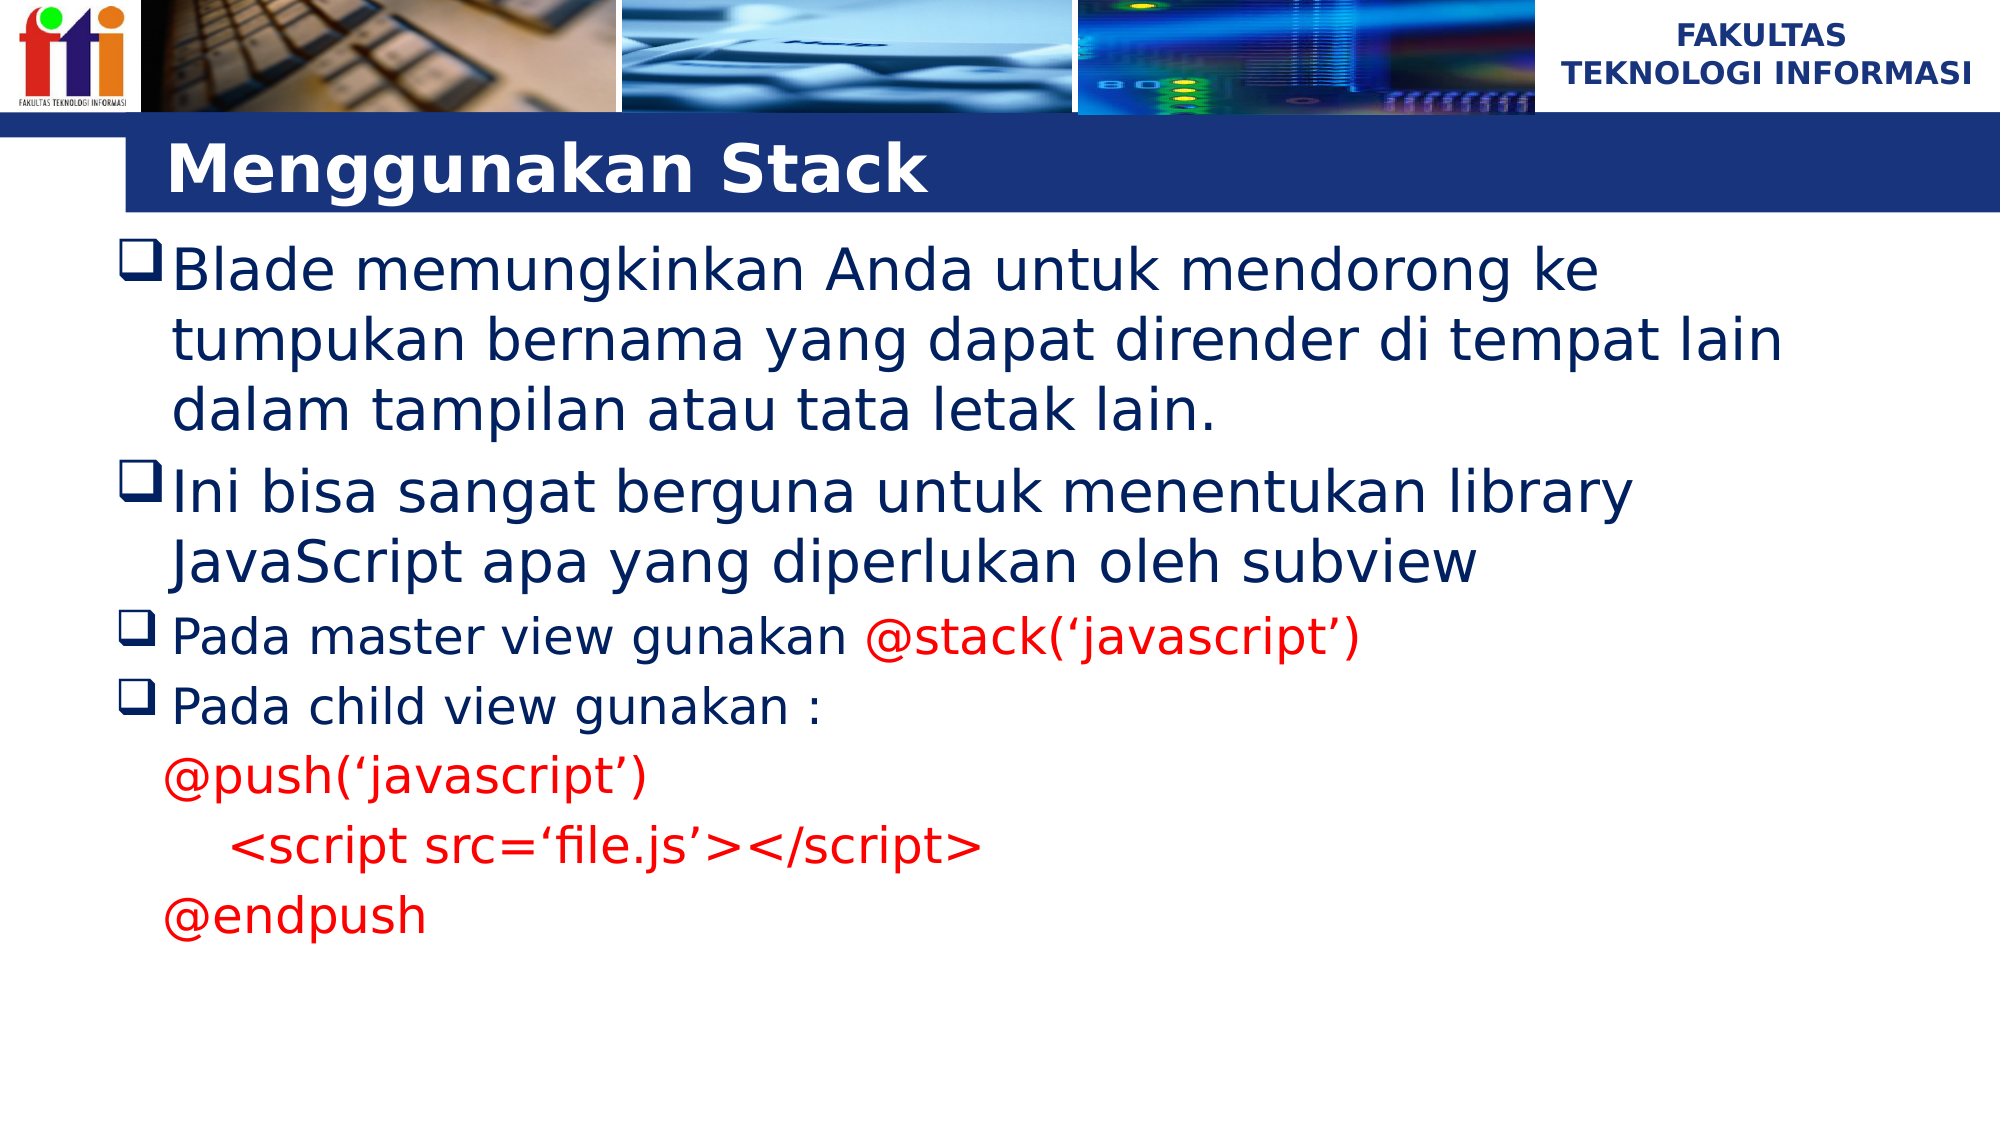

# Menggunakan Stack
Blade memungkinkan Anda untuk mendorong ke tumpukan bernama yang dapat dirender di tempat lain dalam tampilan atau tata letak lain.
Ini bisa sangat berguna untuk menentukan library JavaScript apa yang diperlukan oleh subview
Pada master view gunakan @stack(‘javascript’)
Pada child view gunakan :
   @push(‘javascript’)
       <script src=‘file.js’></script>
   @endpush